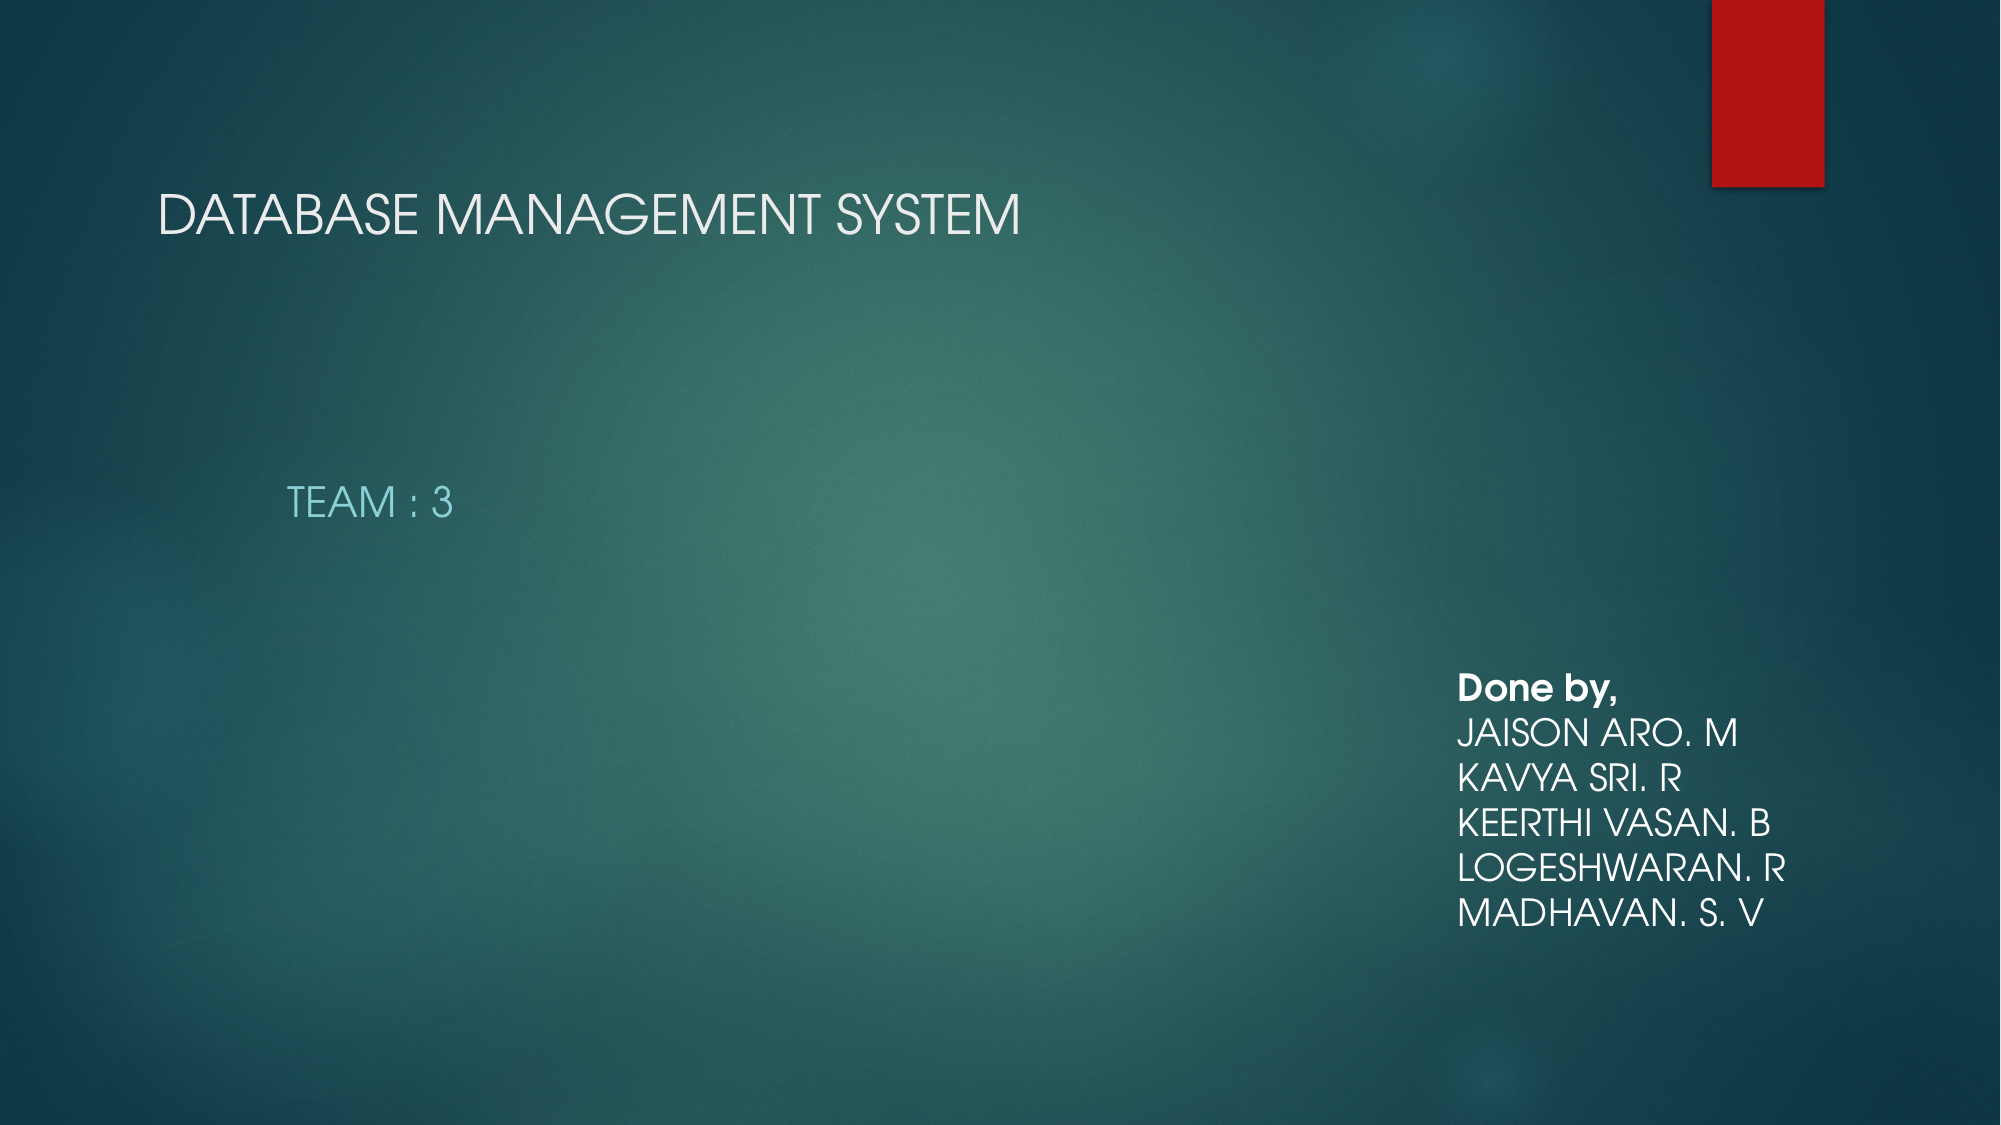

# DATABASE MANAGEMENT SYSTEM
      team : 3
Done by,
JAISON ARO. M
KAVYA SRI. R
KEERTHI VASAN. B
LOGESHWARAN. R
MADHAVAN. S. V